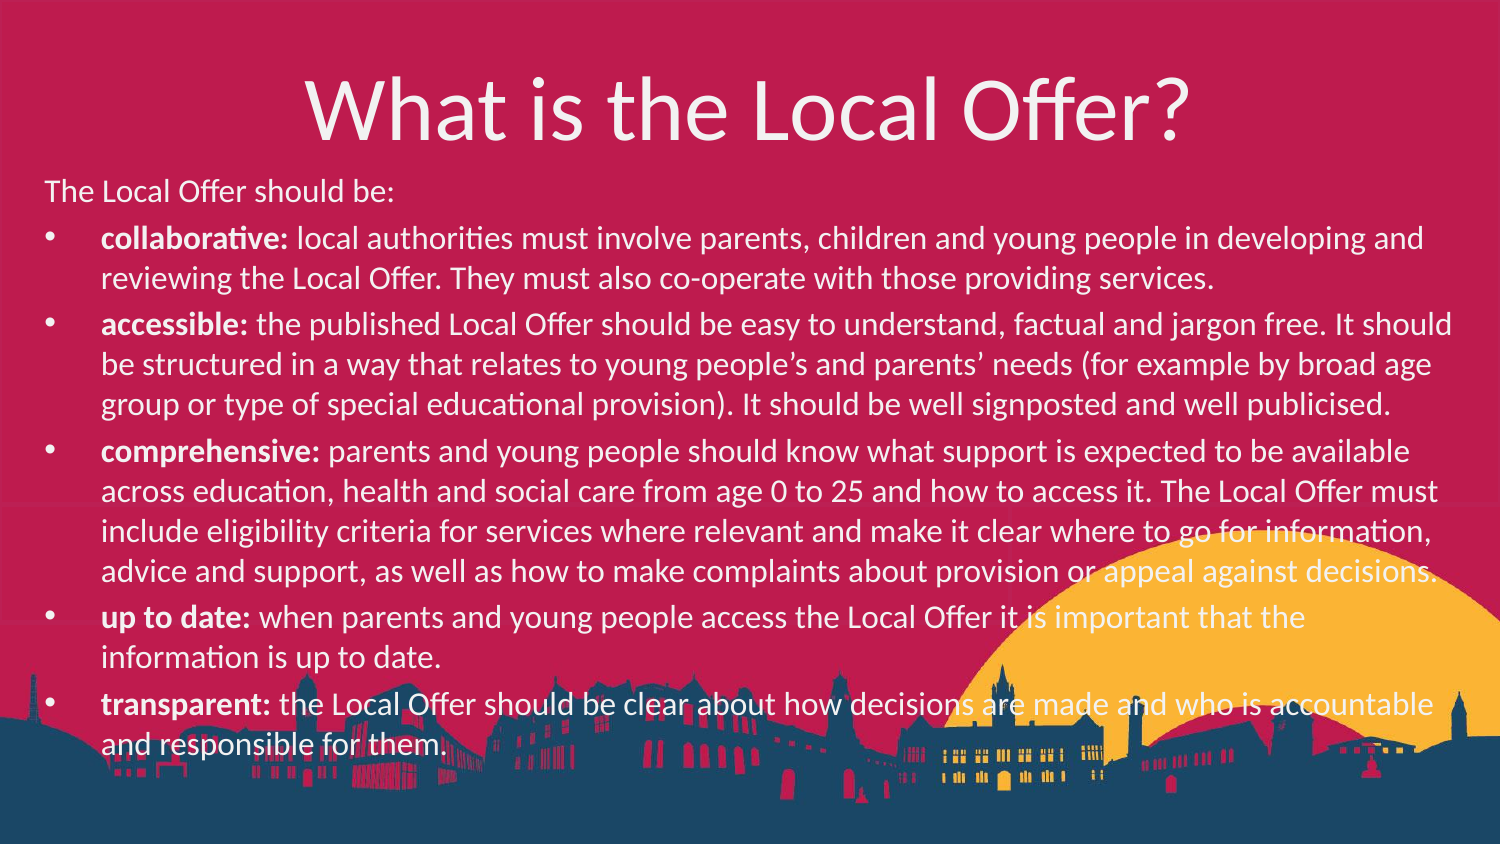

# What is the Local Offer?
The Local Offer should be:
collaborative: local authorities must involve parents, children and young people in developing and reviewing the Local Offer. They must also co-operate with those providing services.
accessible: the published Local Offer should be easy to understand, factual and jargon free. It should be structured in a way that relates to young people’s and parents’ needs (for example by broad age group or type of special educational provision). It should be well signposted and well publicised.
comprehensive: parents and young people should know what support is expected to be available across education, health and social care from age 0 to 25 and how to access it. The Local Offer must include eligibility criteria for services where relevant and make it clear where to go for information, advice and support, as well as how to make complaints about provision or appeal against decisions.
up to date: when parents and young people access the Local Offer it is important that the information is up to date.
transparent: the Local Offer should be clear about how decisions are made and who is accountable and responsible for them.